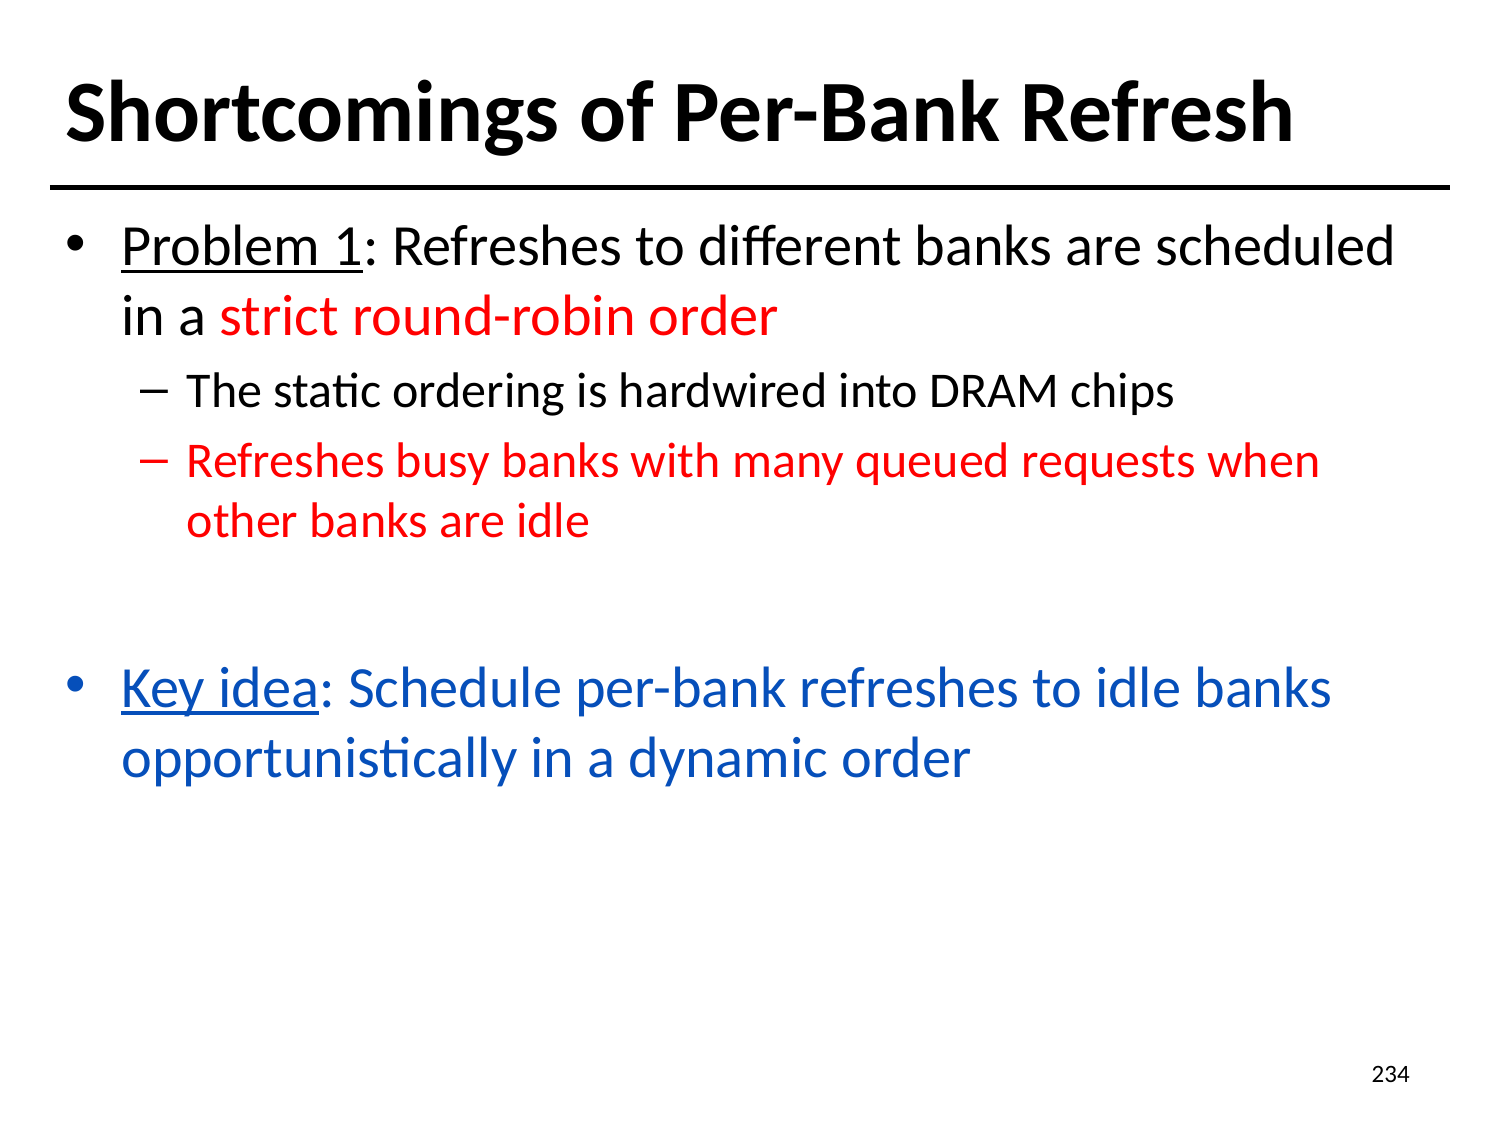

# Shortcomings of Per-Bank Refresh
Problem 1: Refreshes to different banks are scheduled in a strict round-robin order
The static ordering is hardwired into DRAM chips
Refreshes busy banks with many queued requests when other banks are idle

Key idea: Schedule per-bank refreshes to idle banks opportunistically in a dynamic order
234